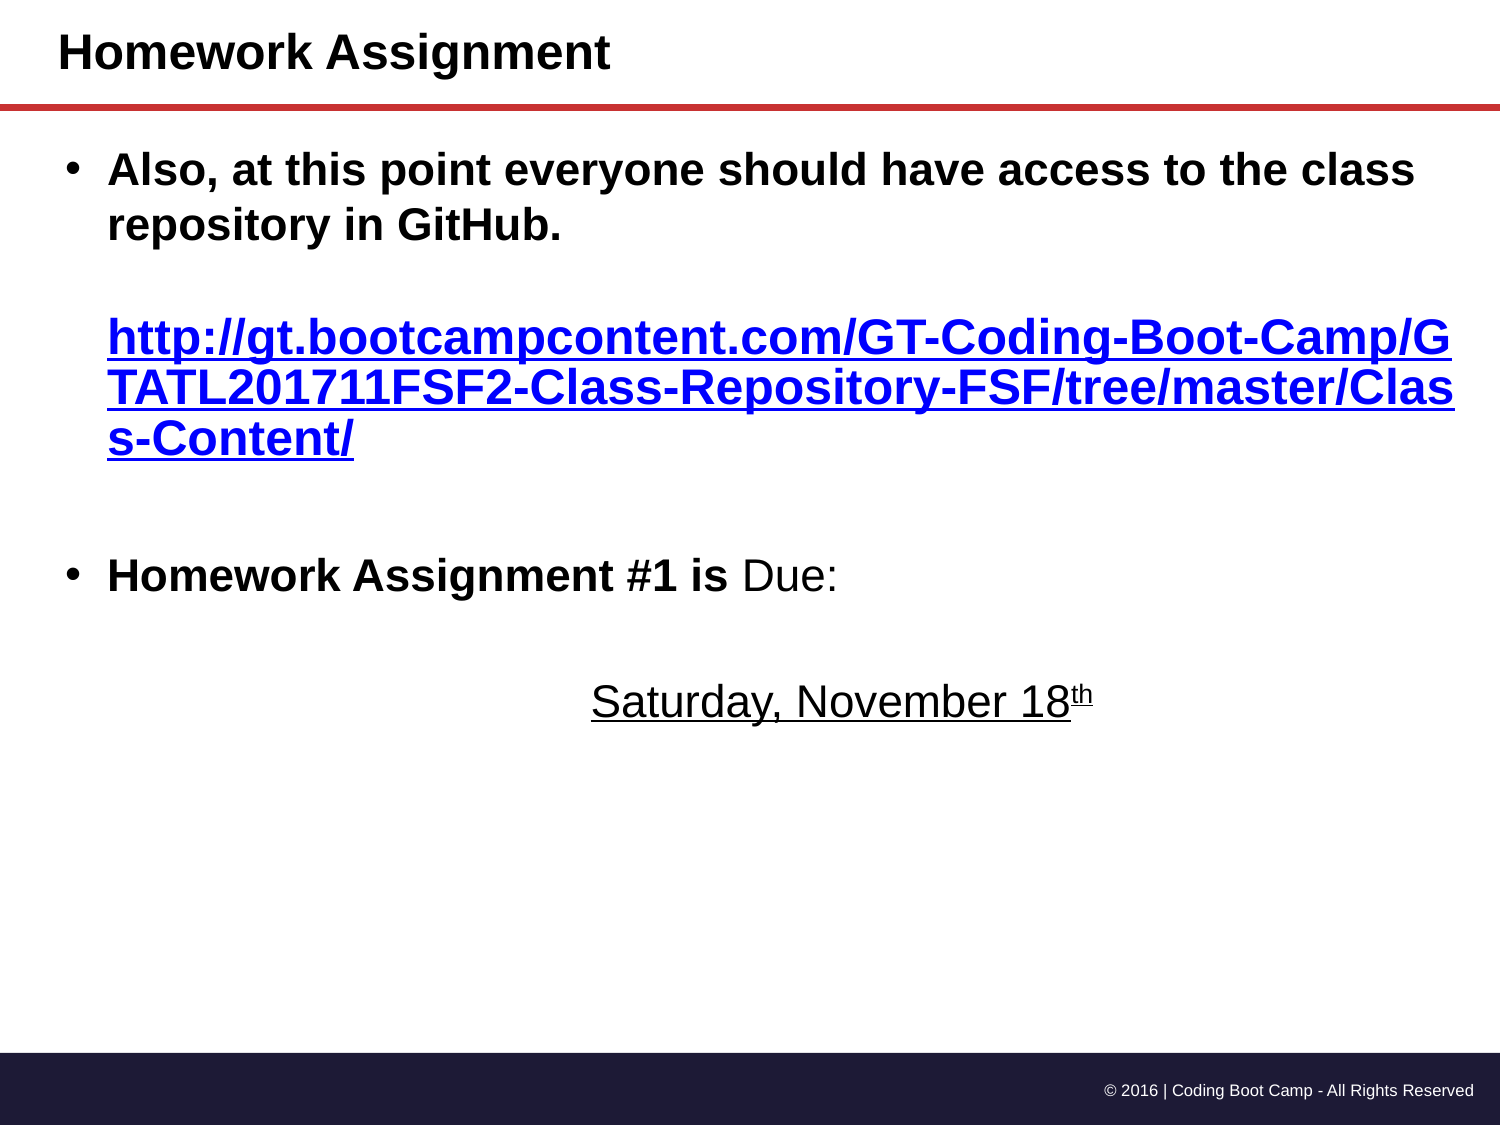

# Homework Assignment
Also, at this point everyone should have access to the class repository in GitHub.
http://gt.bootcampcontent.com/GT-Coding-Boot-Camp/GTATL201711FSF2-Class-Repository-FSF/tree/master/Class-Content/

Homework Assignment #1 is Due:
	Saturday, November 18th